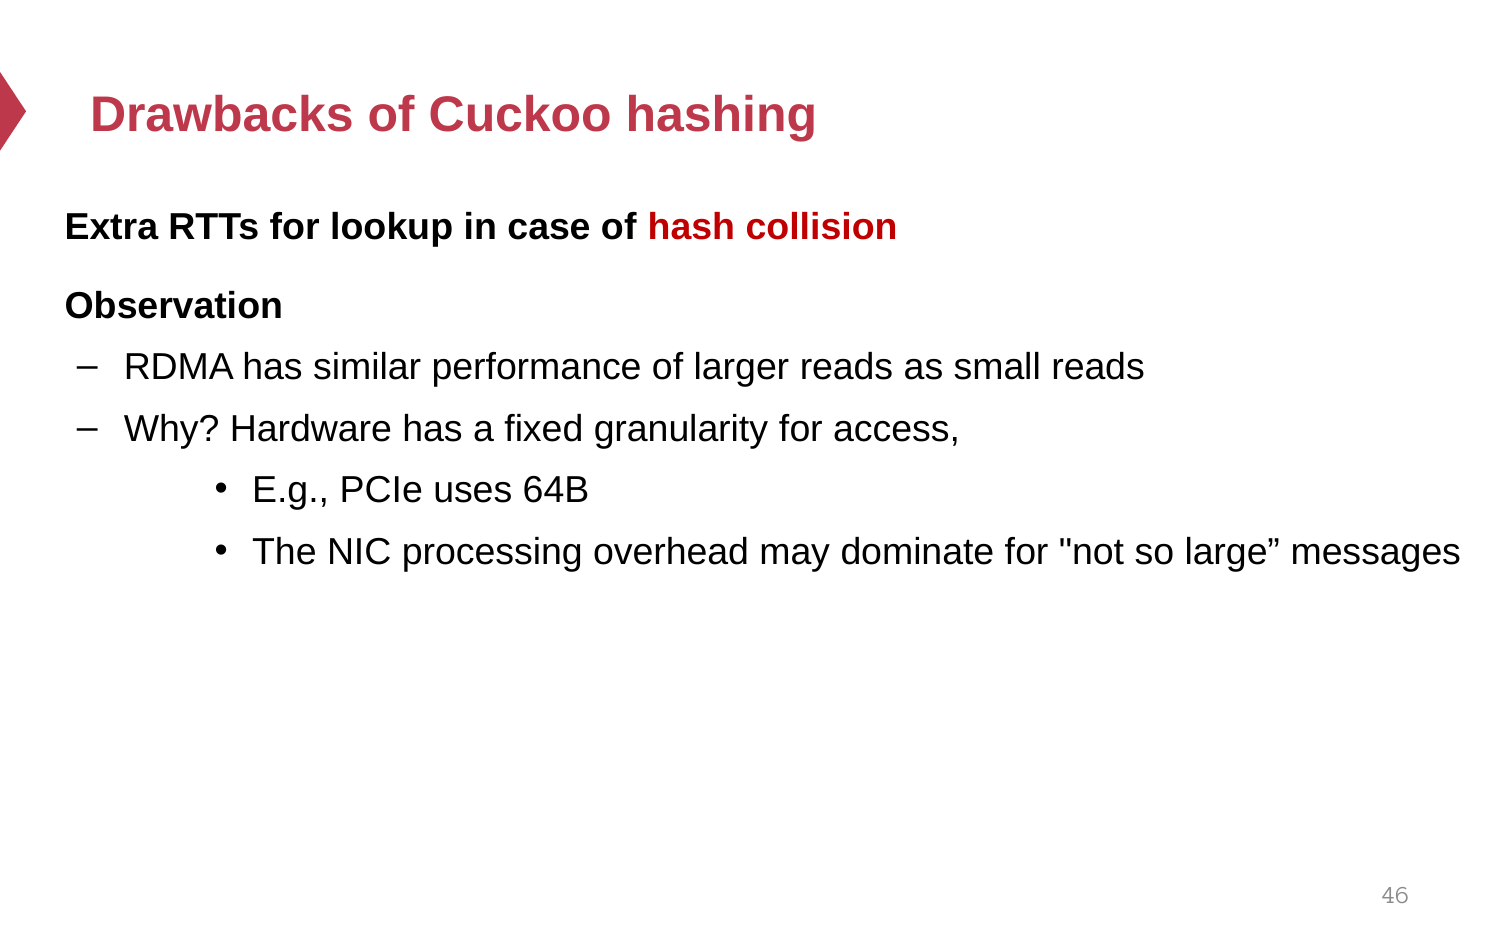

# Drawbacks of Cuckoo hashing
Extra RTTs for lookup in case of hash collision
Observation
RDMA has similar performance of larger reads as small reads
Why? Hardware has a fixed granularity for access,
E.g., PCIe uses 64B
The NIC processing overhead may dominate for "not so large” messages
46